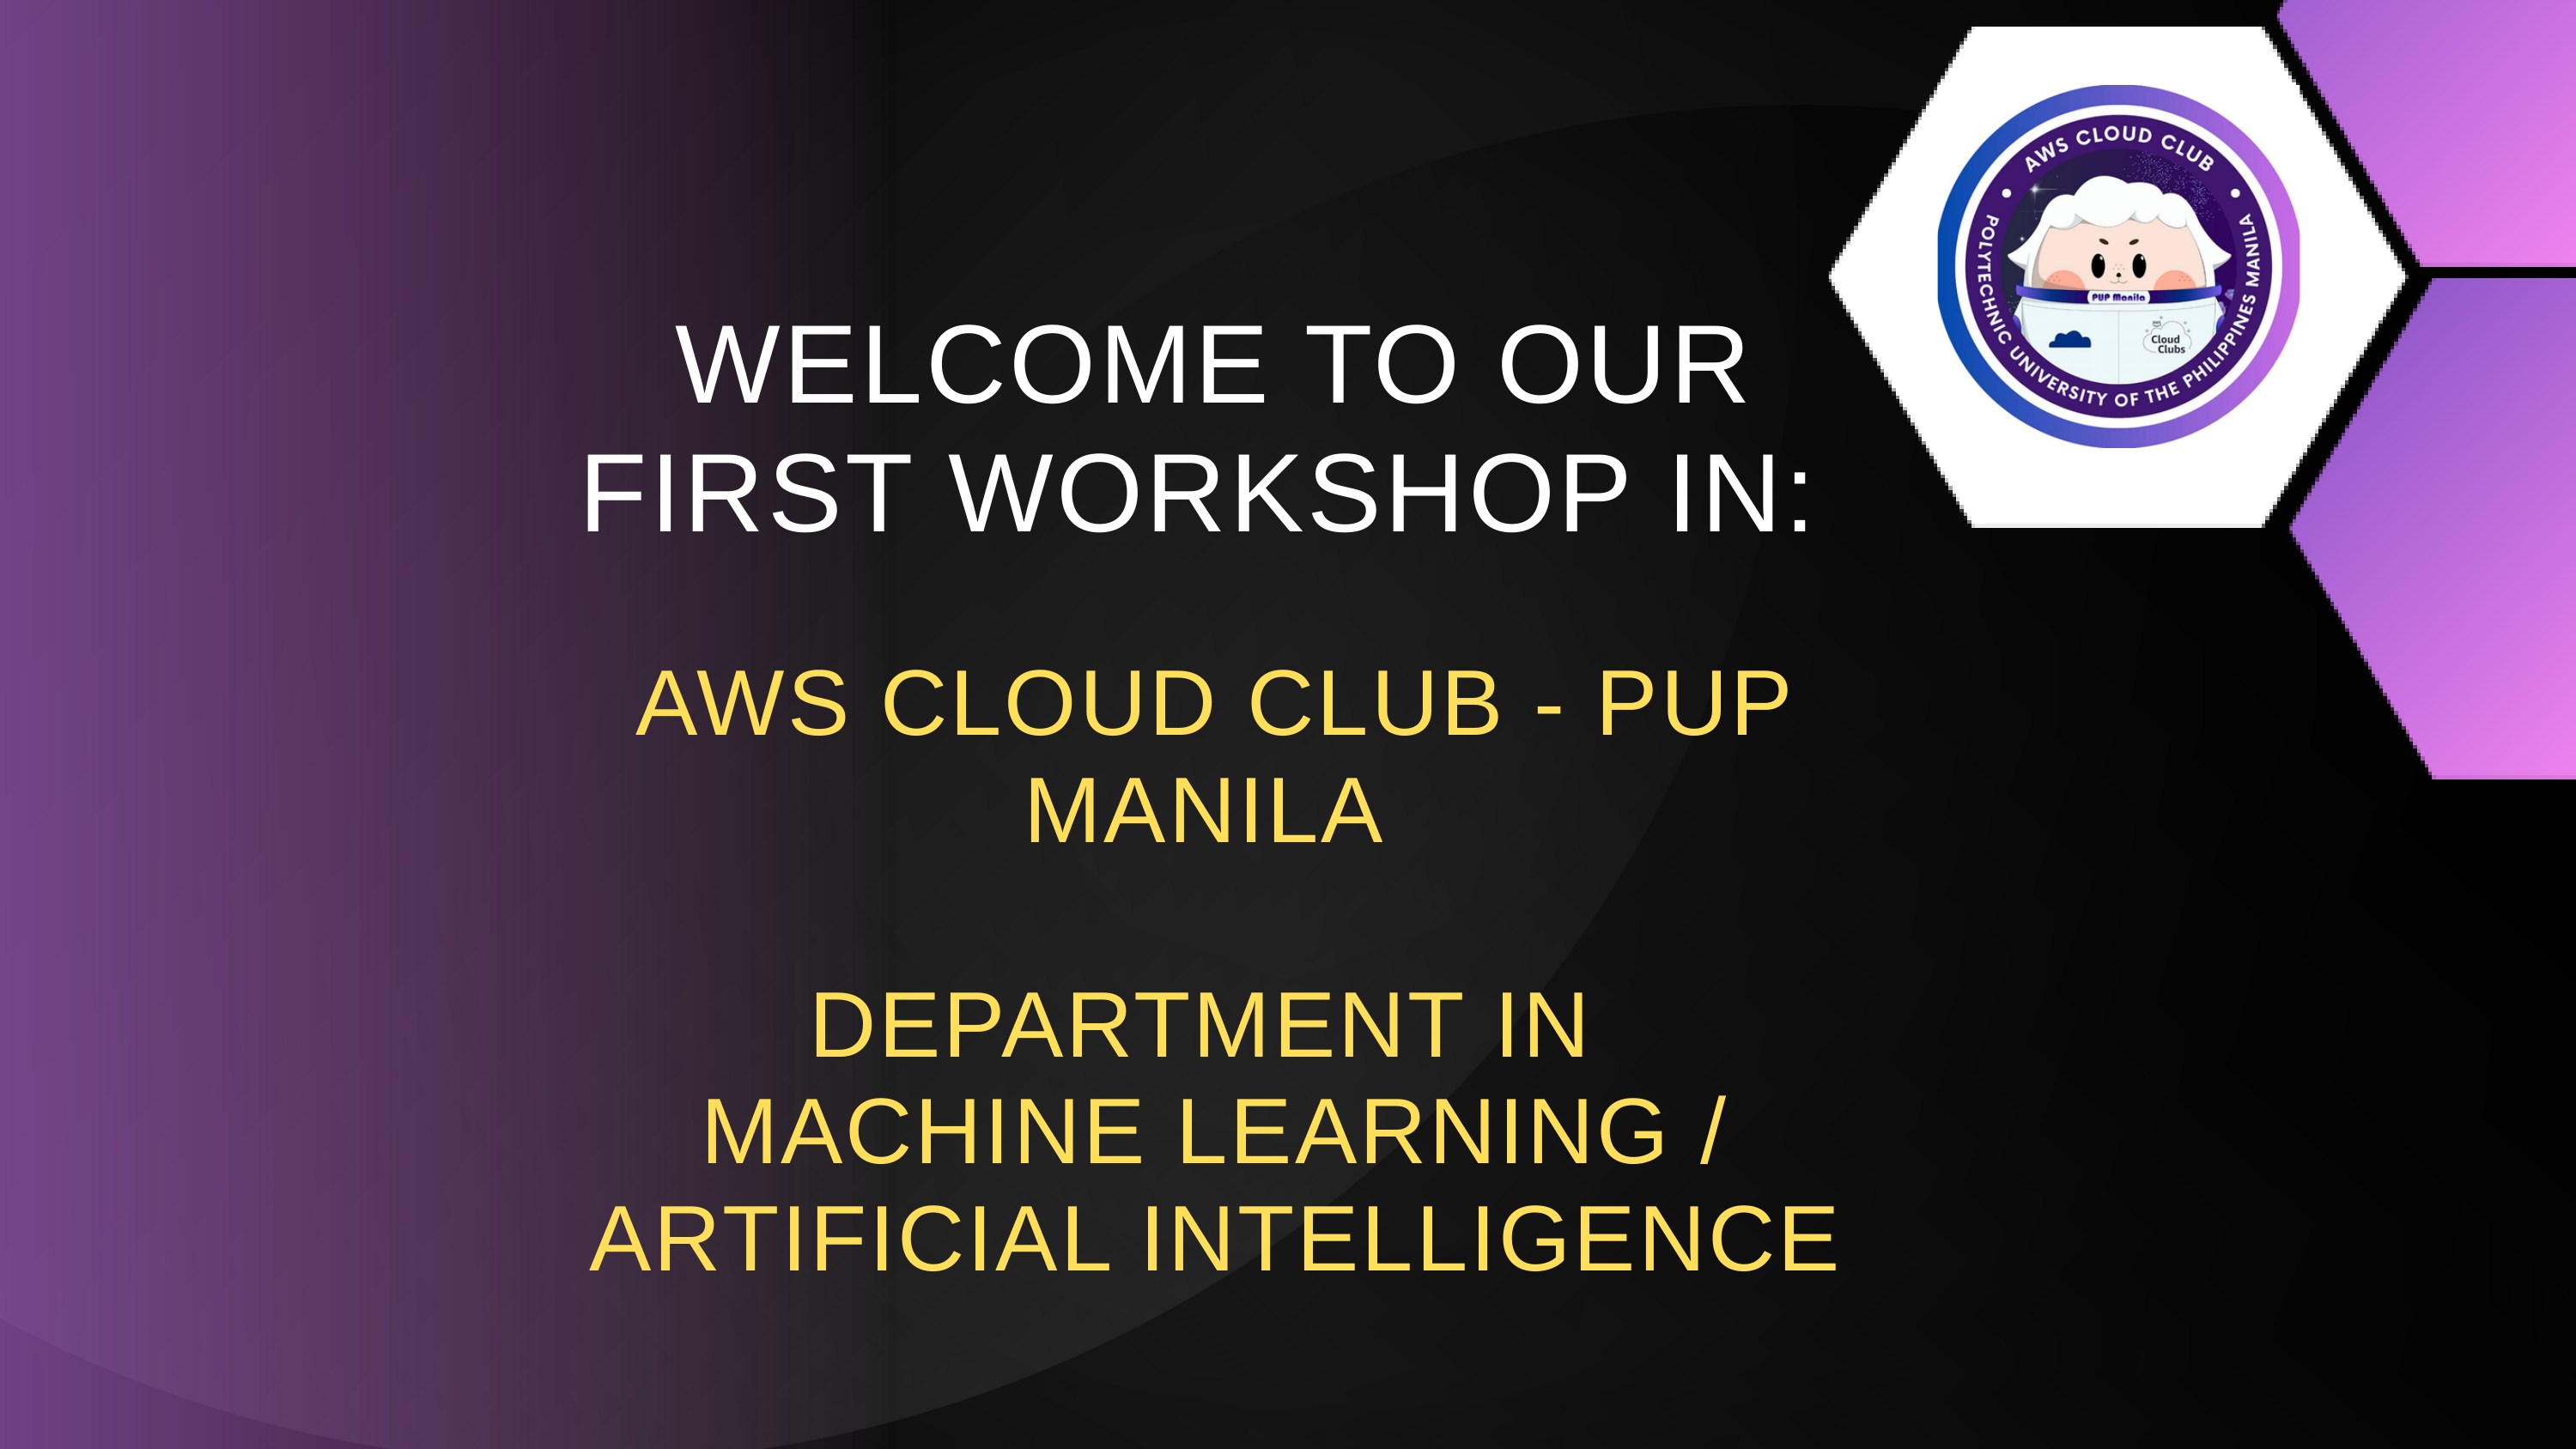

WELCOME TO OUR FIRST WORKSHOP IN:

AWS CLOUD CLUB - PUP MANILA

DEPARTMENT IN ﻿
MACHINE LEARNING / ARTIFICIAL INTELLIGENCE